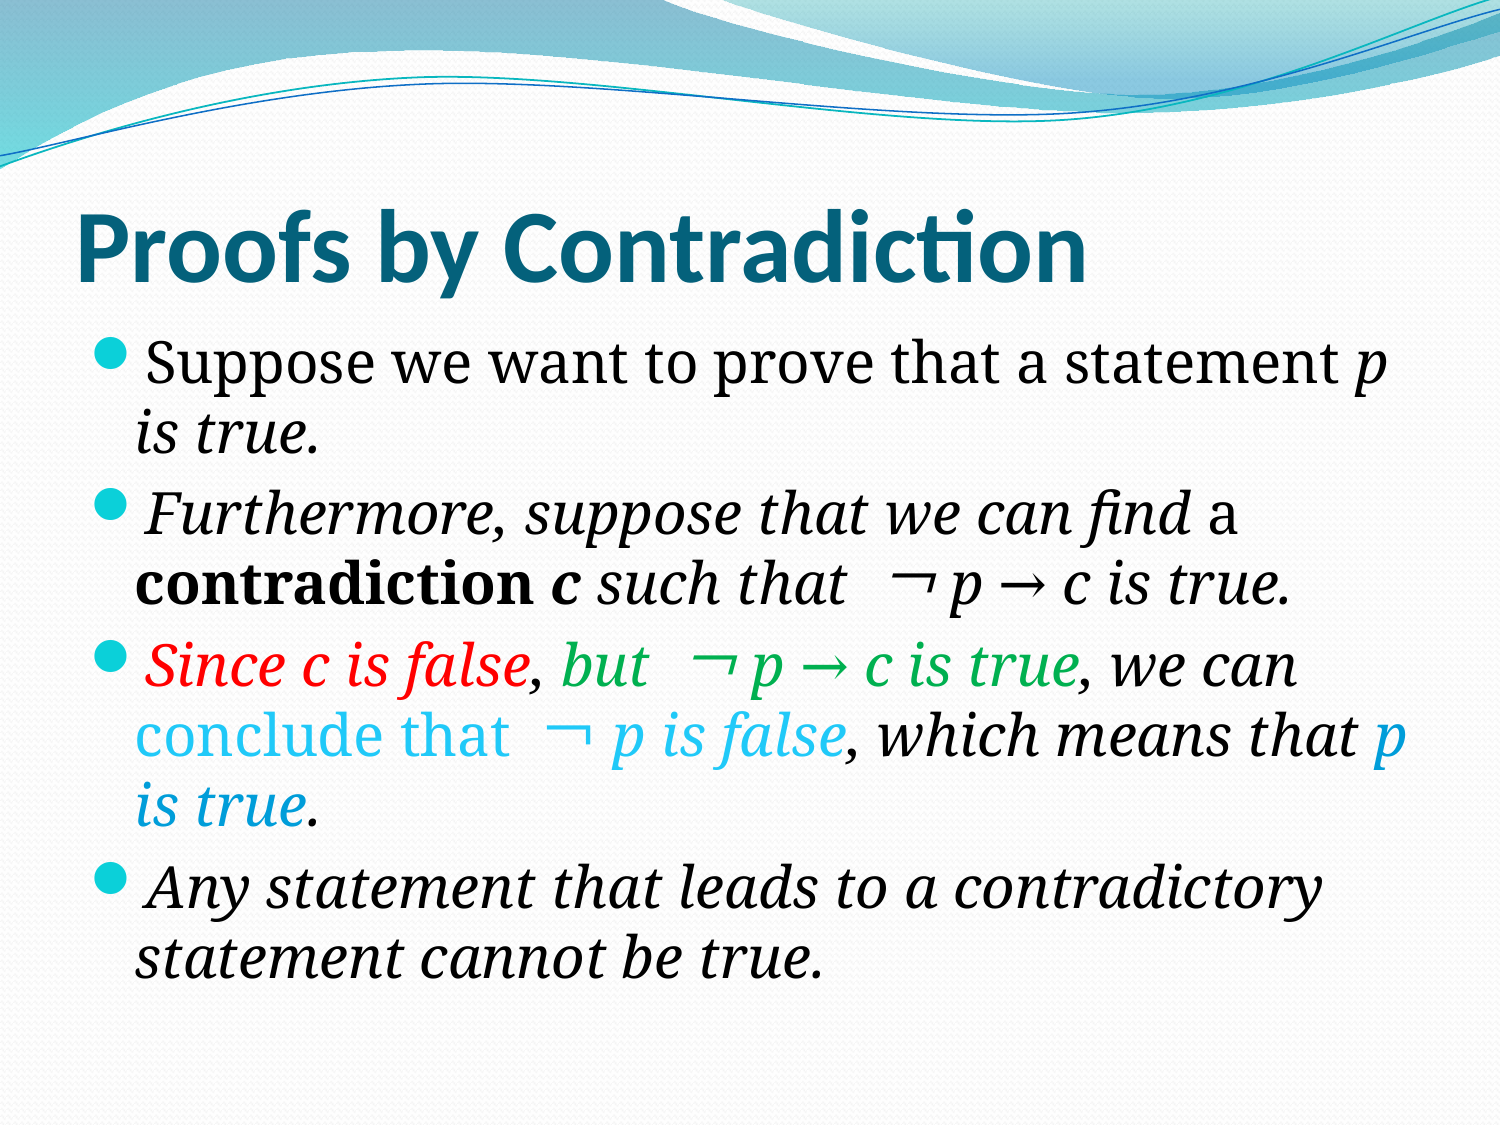

# Proofs by Contradiction
Suppose we want to prove that a statement p is true.
Furthermore, suppose that we can find a contradiction c such that ￢p → c is true.
Since c is false, but ￢p → c is true, we can conclude that ￢p is false, which means that p is true.
Any statement that leads to a contradictory statement cannot be true.